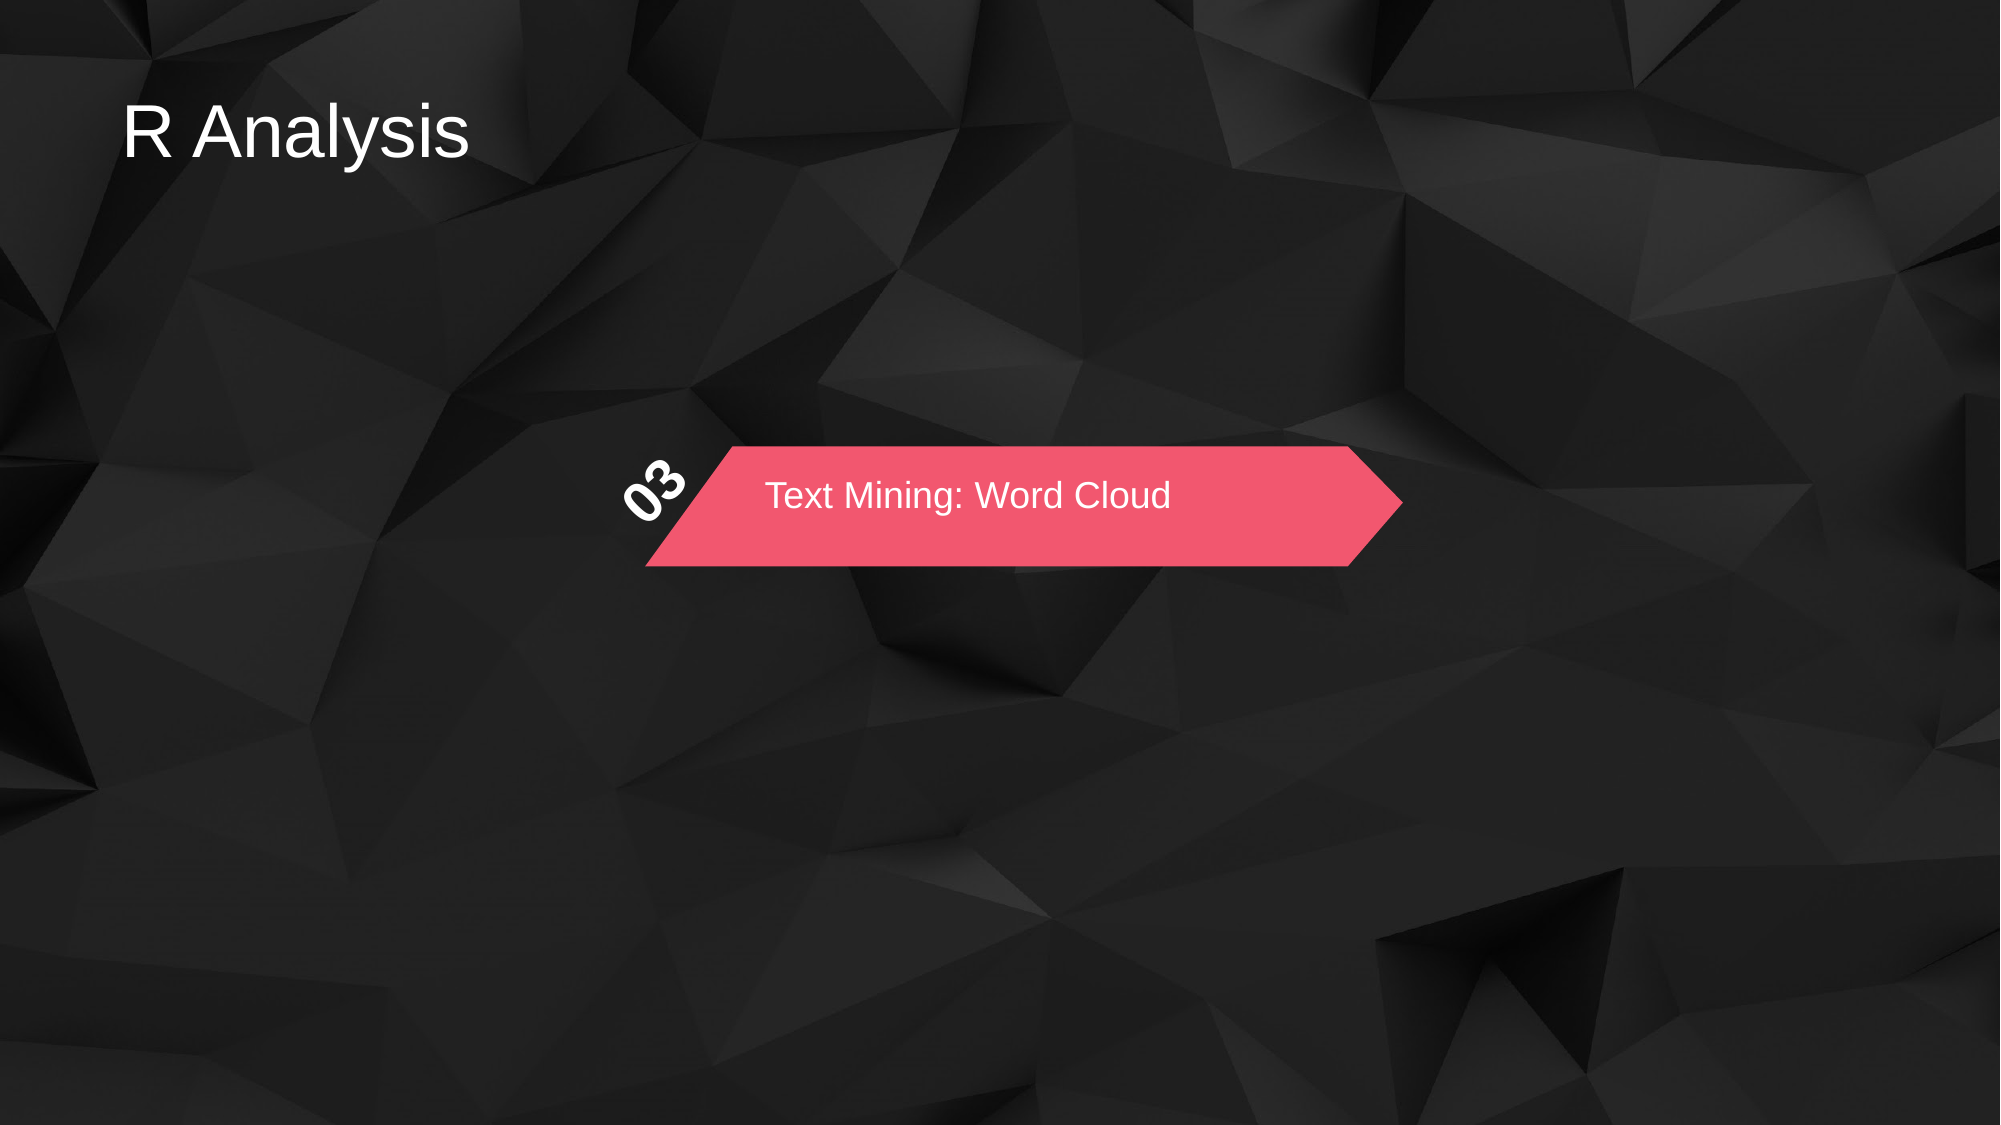

R Analysis
03

Text Mining: Word Cloud